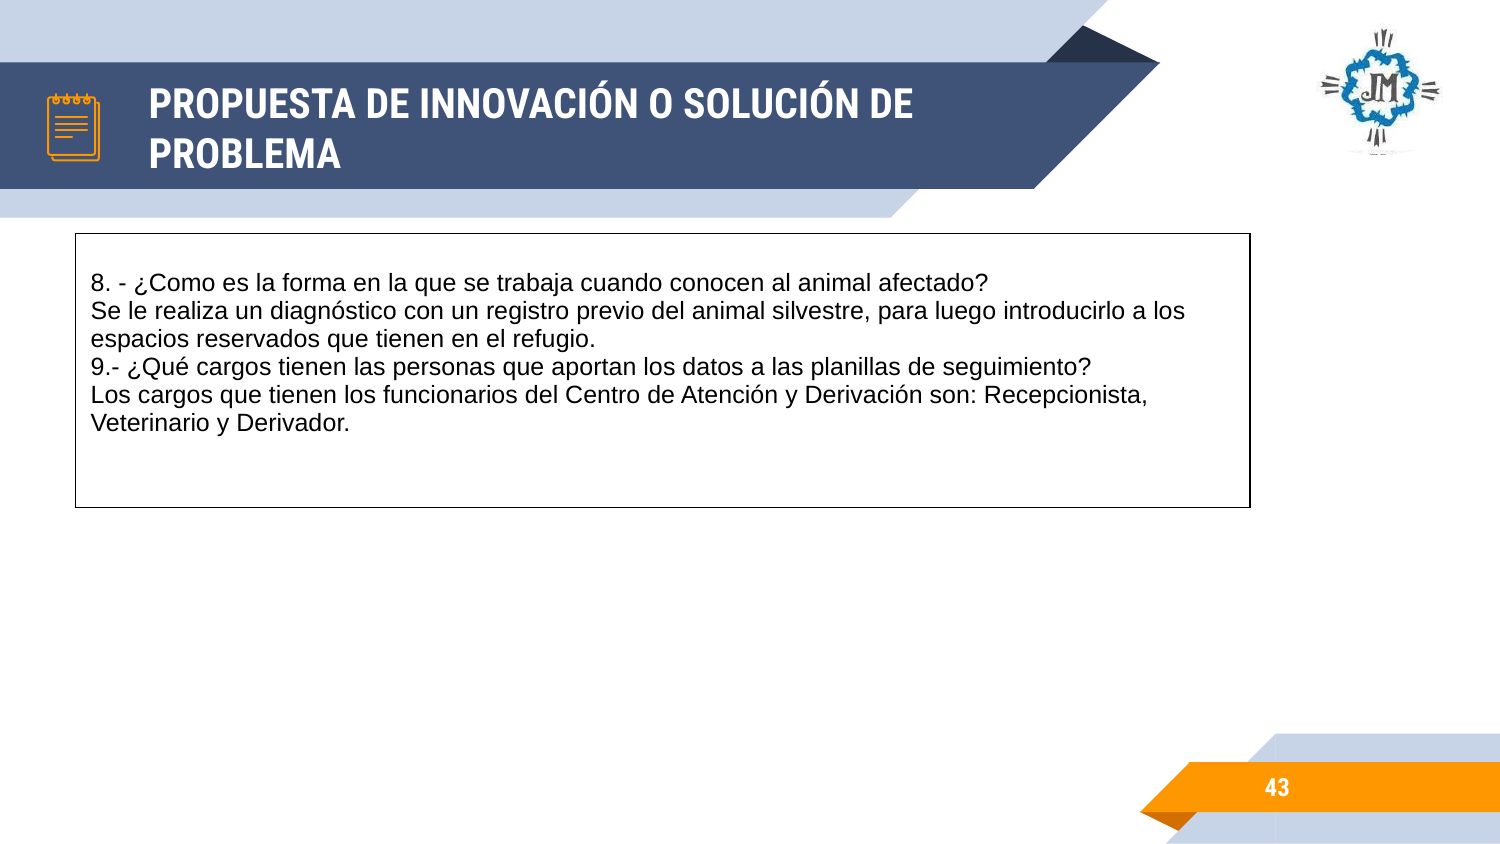

# PROPUESTA DE INNOVACIÓN O SOLUCIÓN DE PROBLEMA
| 8. - ¿Como es la forma en la que se trabaja cuando conocen al animal afectado? Se le realiza un diagnóstico con un registro previo del animal silvestre, para luego introducirlo a los espacios reservados que tienen en el refugio. 9.- ¿Qué cargos tienen las personas que aportan los datos a las planillas de seguimiento? Los cargos que tienen los funcionarios del Centro de Atención y Derivación son: Recepcionista, Veterinario y Derivador. |
| --- |
43